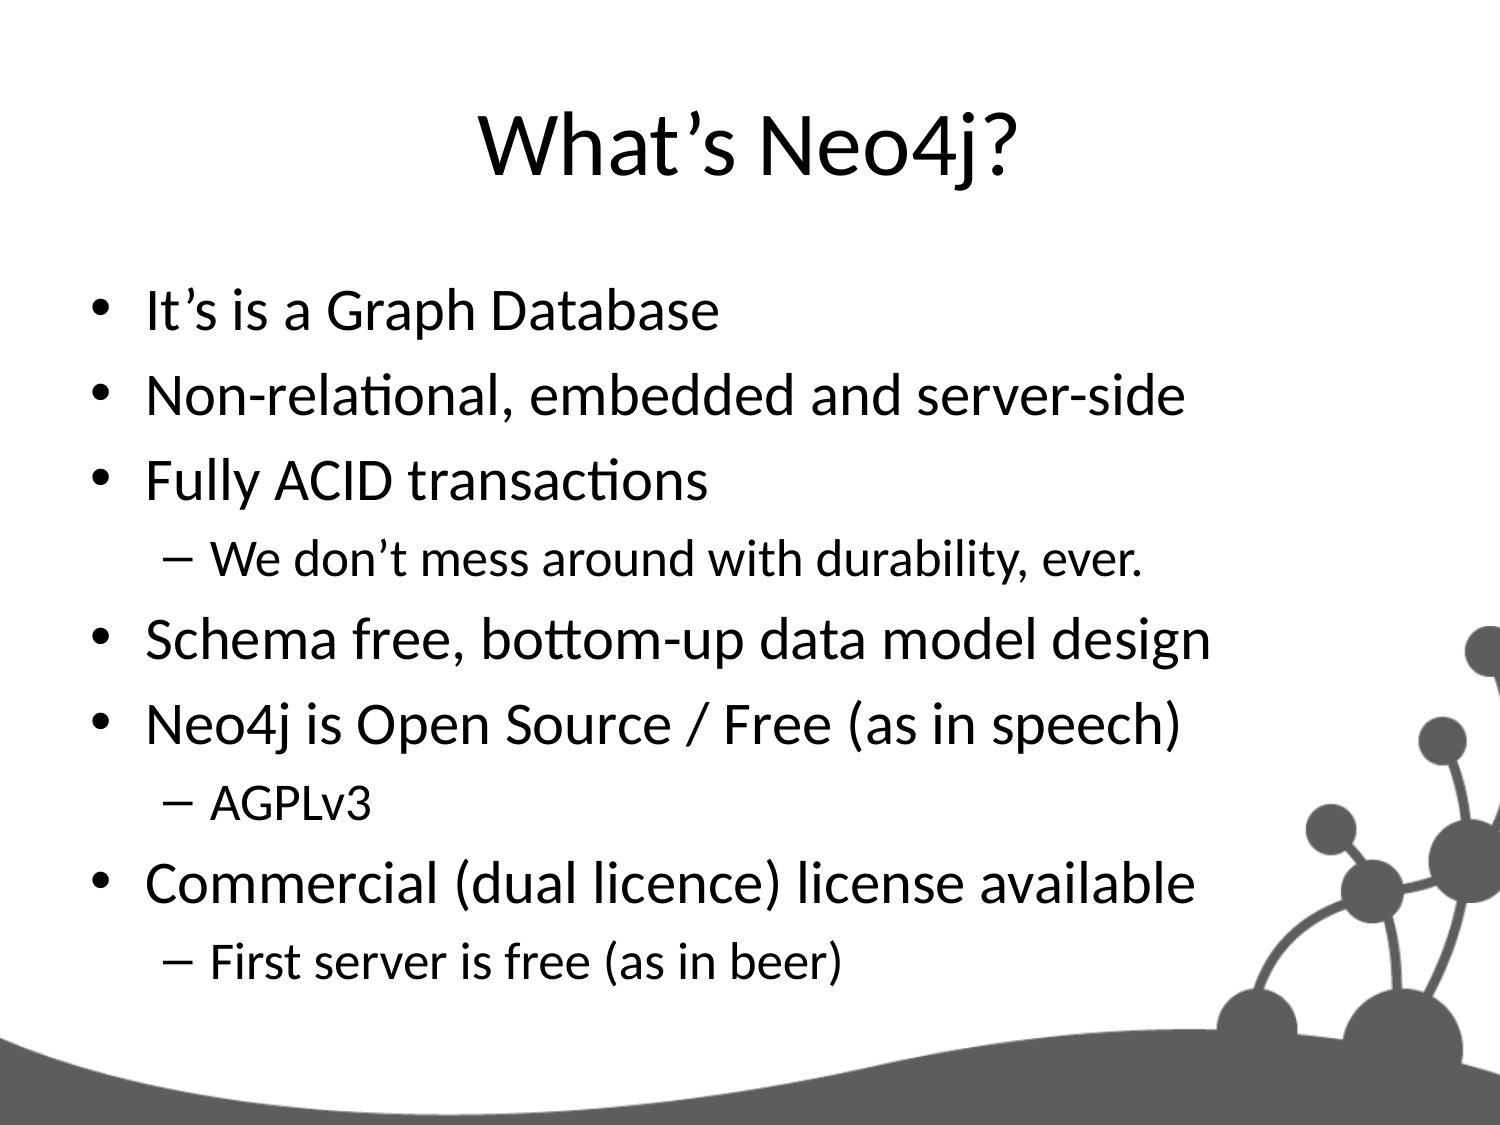

# What’s Neo4j?
It’s is a Graph Database
Non-relational, embedded and server-side
Fully ACID transactions
We don’t mess around with durability, ever.
Schema free, bottom-up data model design
Neo4j is Open Source / Free (as in speech)
AGPLv3
Commercial (dual licence) license available
First server is free (as in beer)